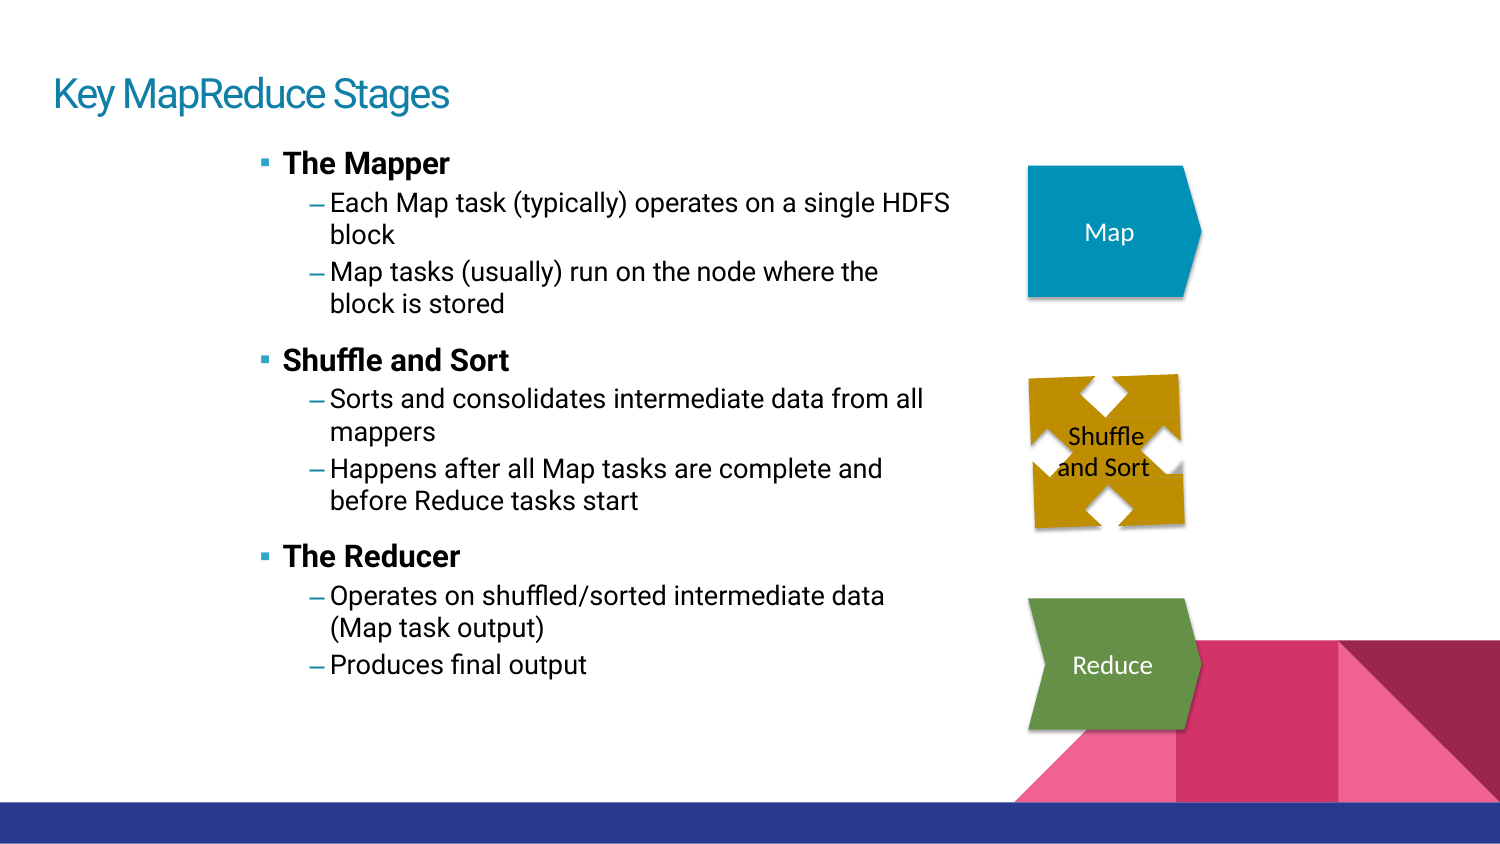

# Key MapReduce Stages
The Mapper
Each Map task (typically) operates on a single HDFS block
Map tasks (usually) run on the node where the block is stored

Shuﬄe and Sort
Sorts and consolidates intermediate data from all mappers
Happens after all Map tasks are complete and before Reduce tasks start

The Reducer
Operates on shuﬄed/sorted intermediate data (Map task output)
Produces ﬁnal output

Map

Shuﬄe and Sort

Reduce